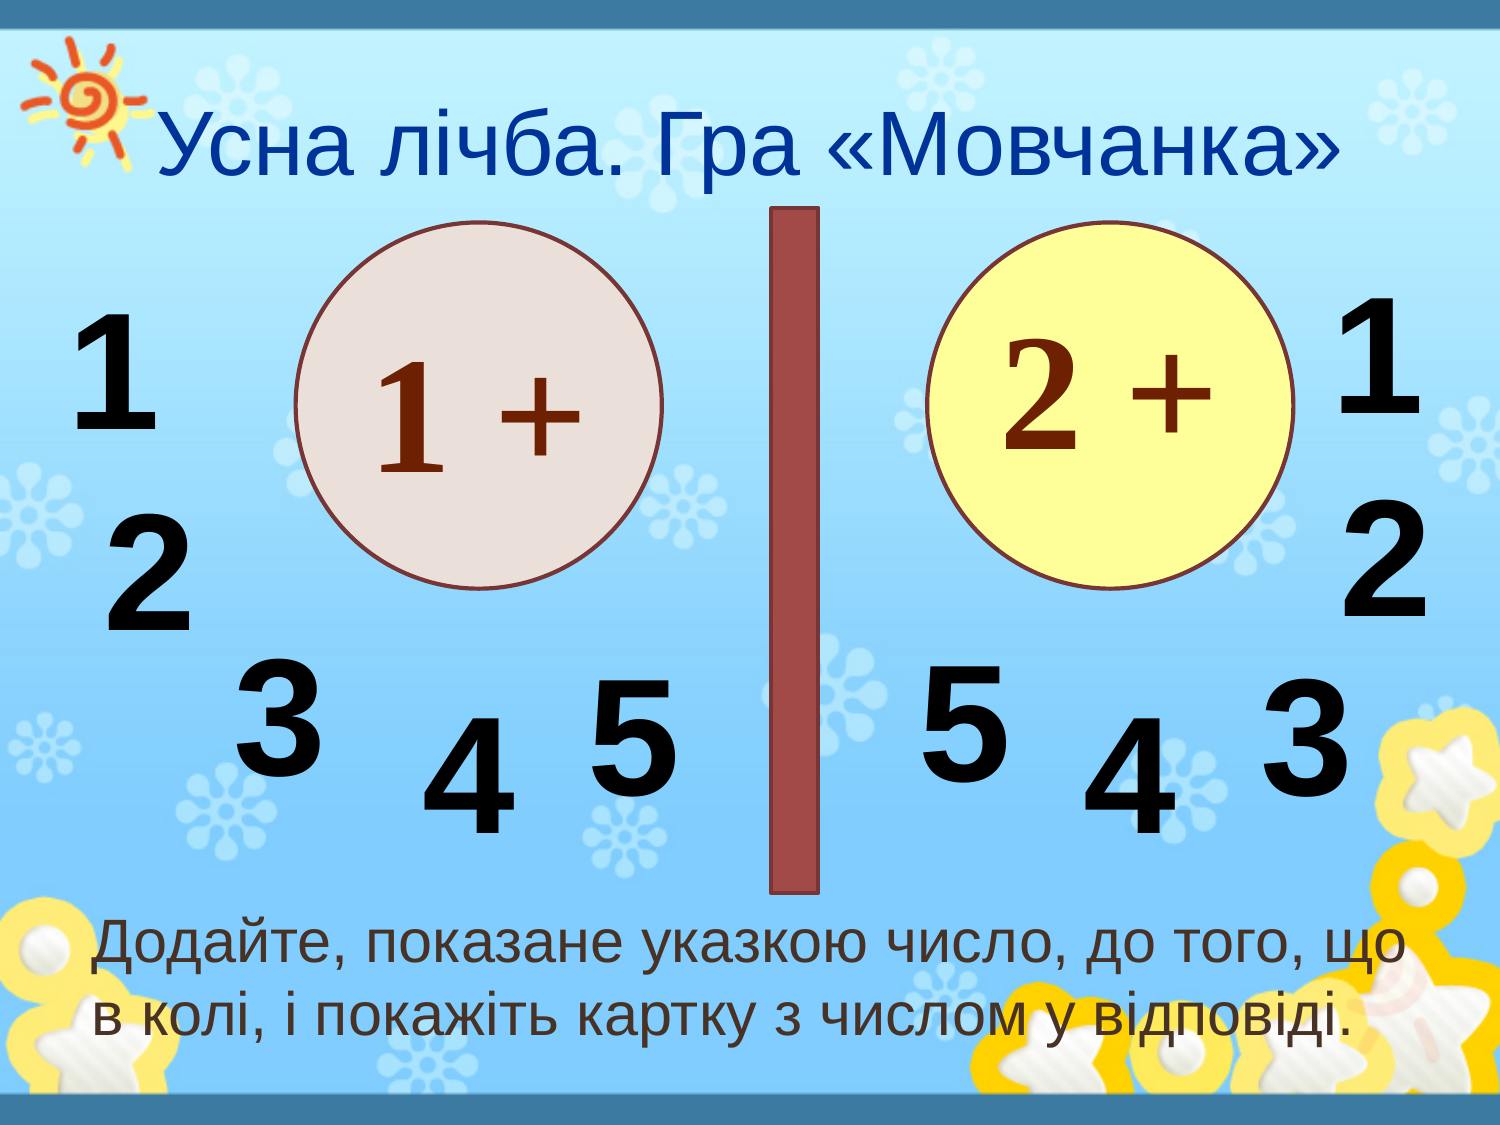

# Усна лічба. Гра «Мовчанка»

1 +
2 +

1
1
2
2
3
5
5
3
4
4
Додайте, показане указкою число, до того, що в колі, і покажіть картку з числом у відповіді.